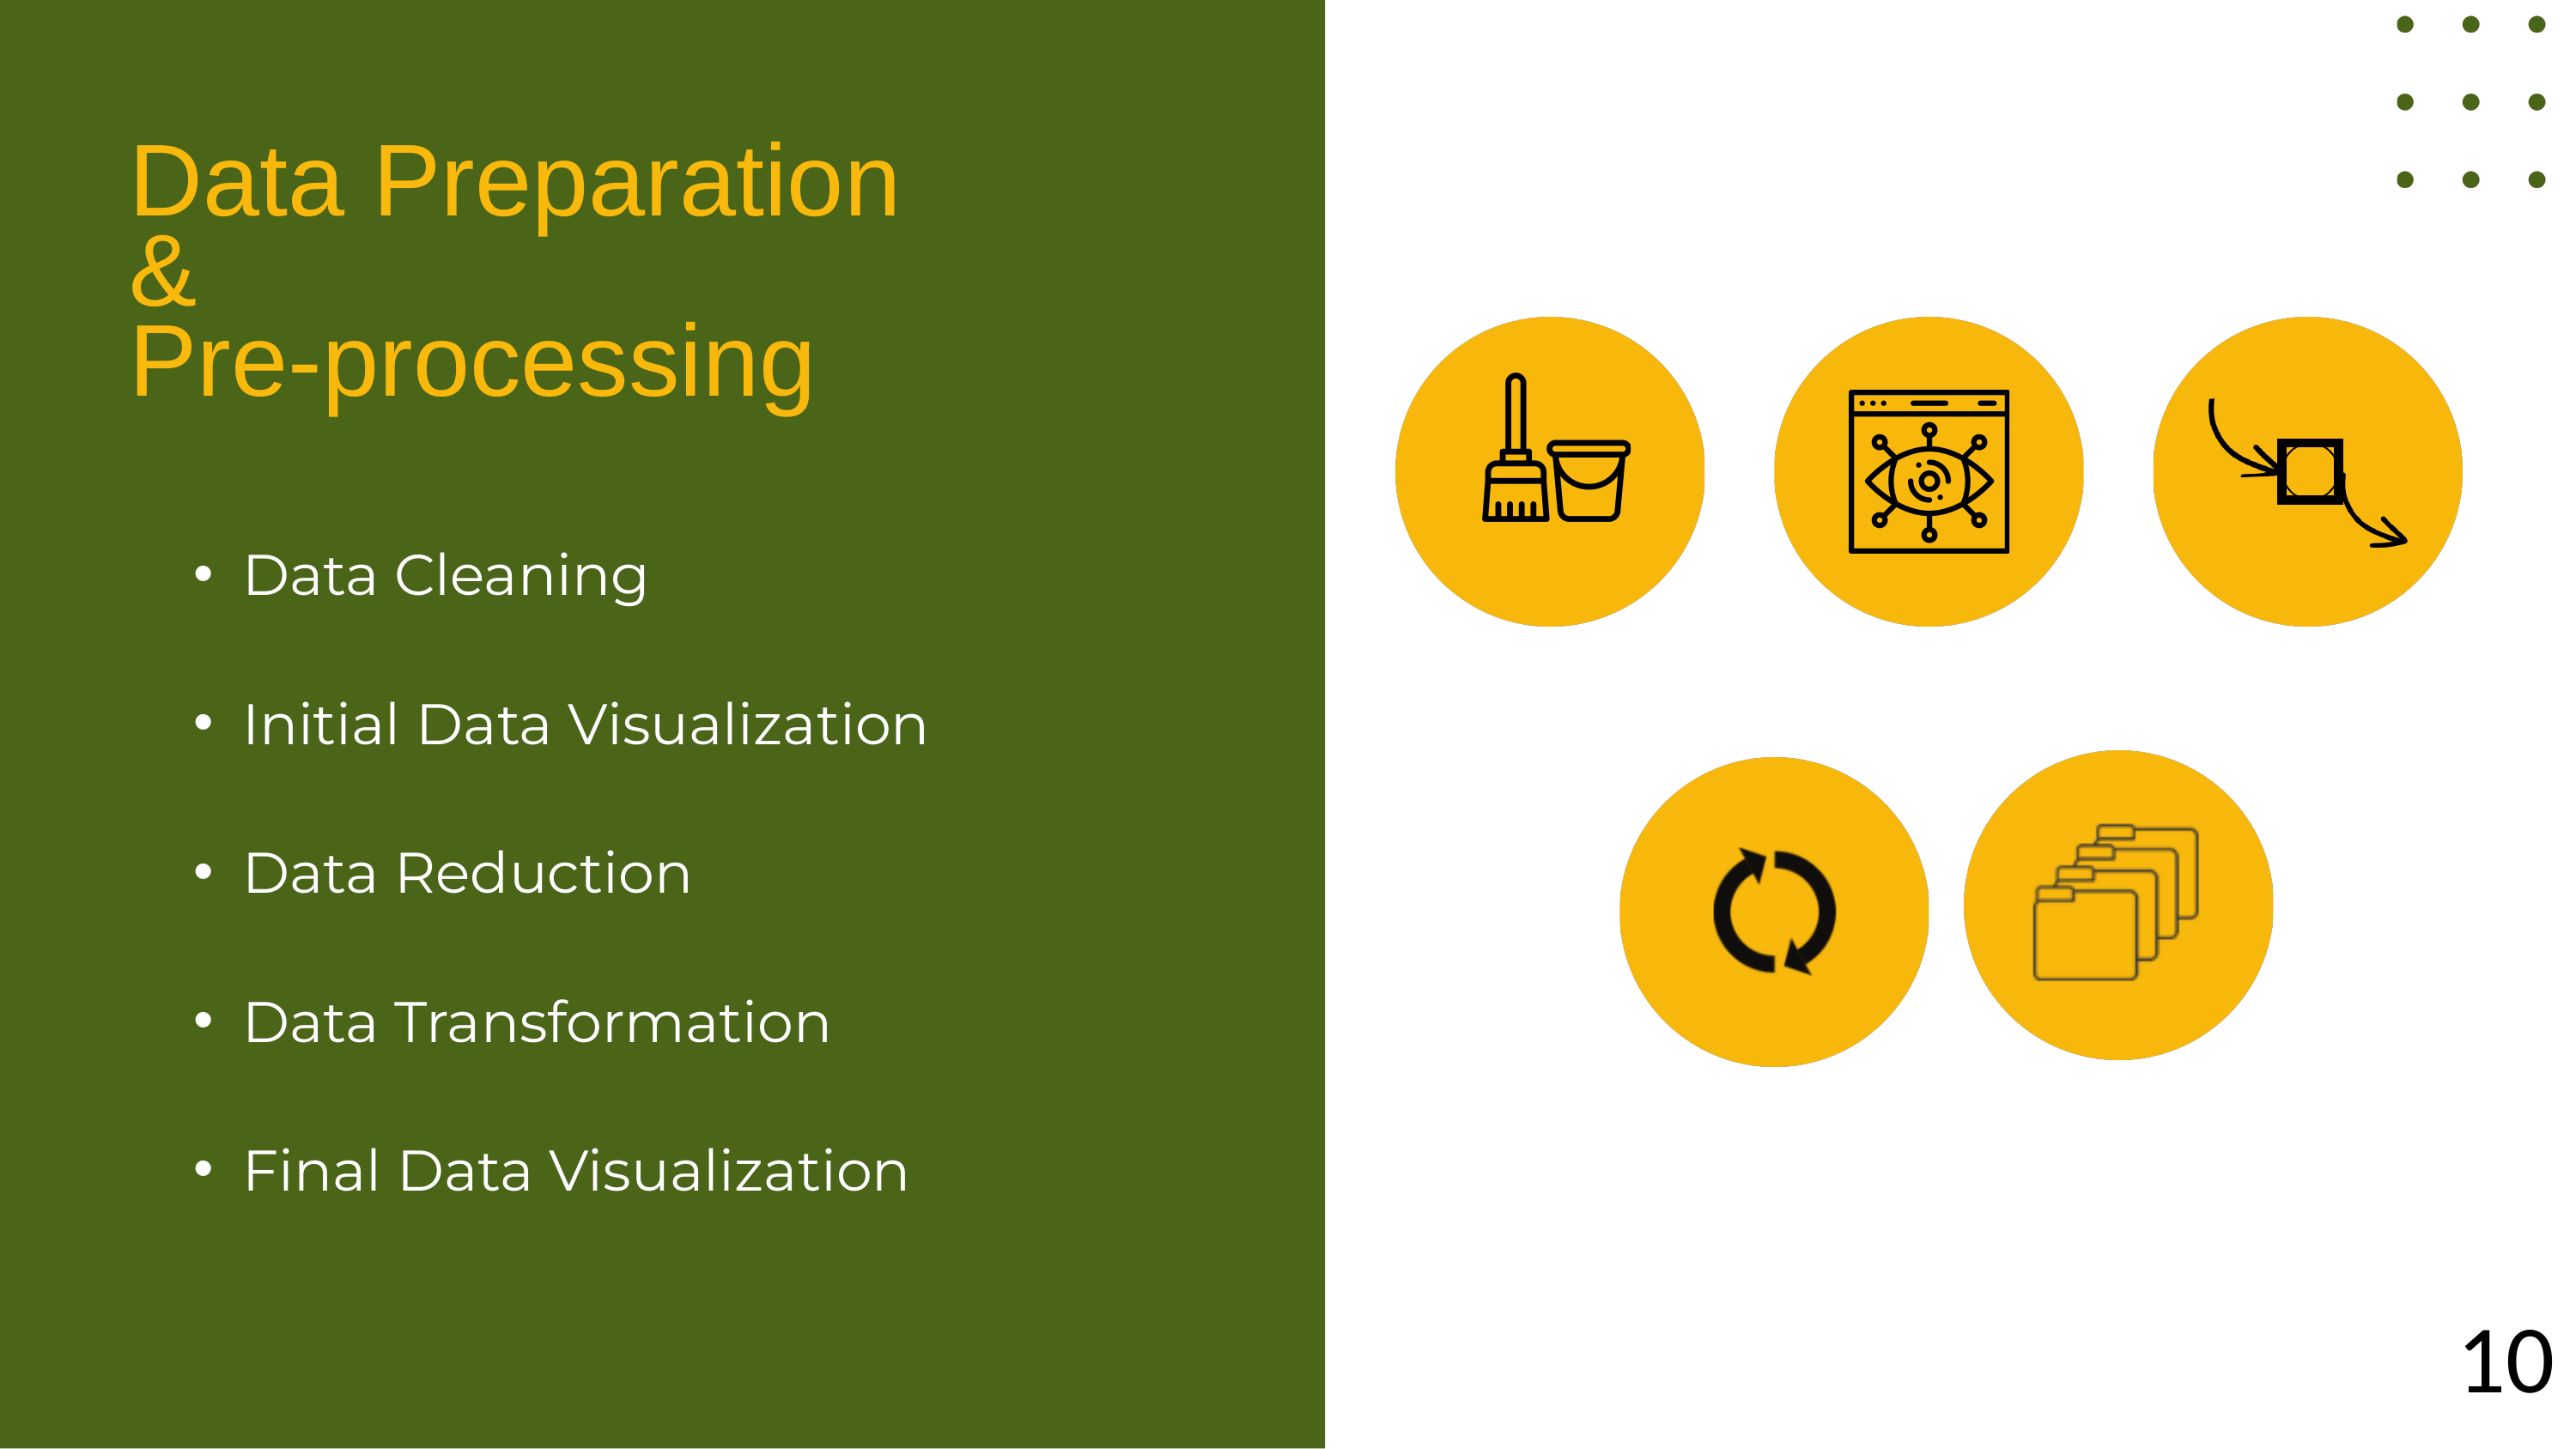

Data Preparation
&
Pre-processing

Data Cleaning

Initial Data Visualization

Data Reduction

Data Transformation

Final Data Visualization

10